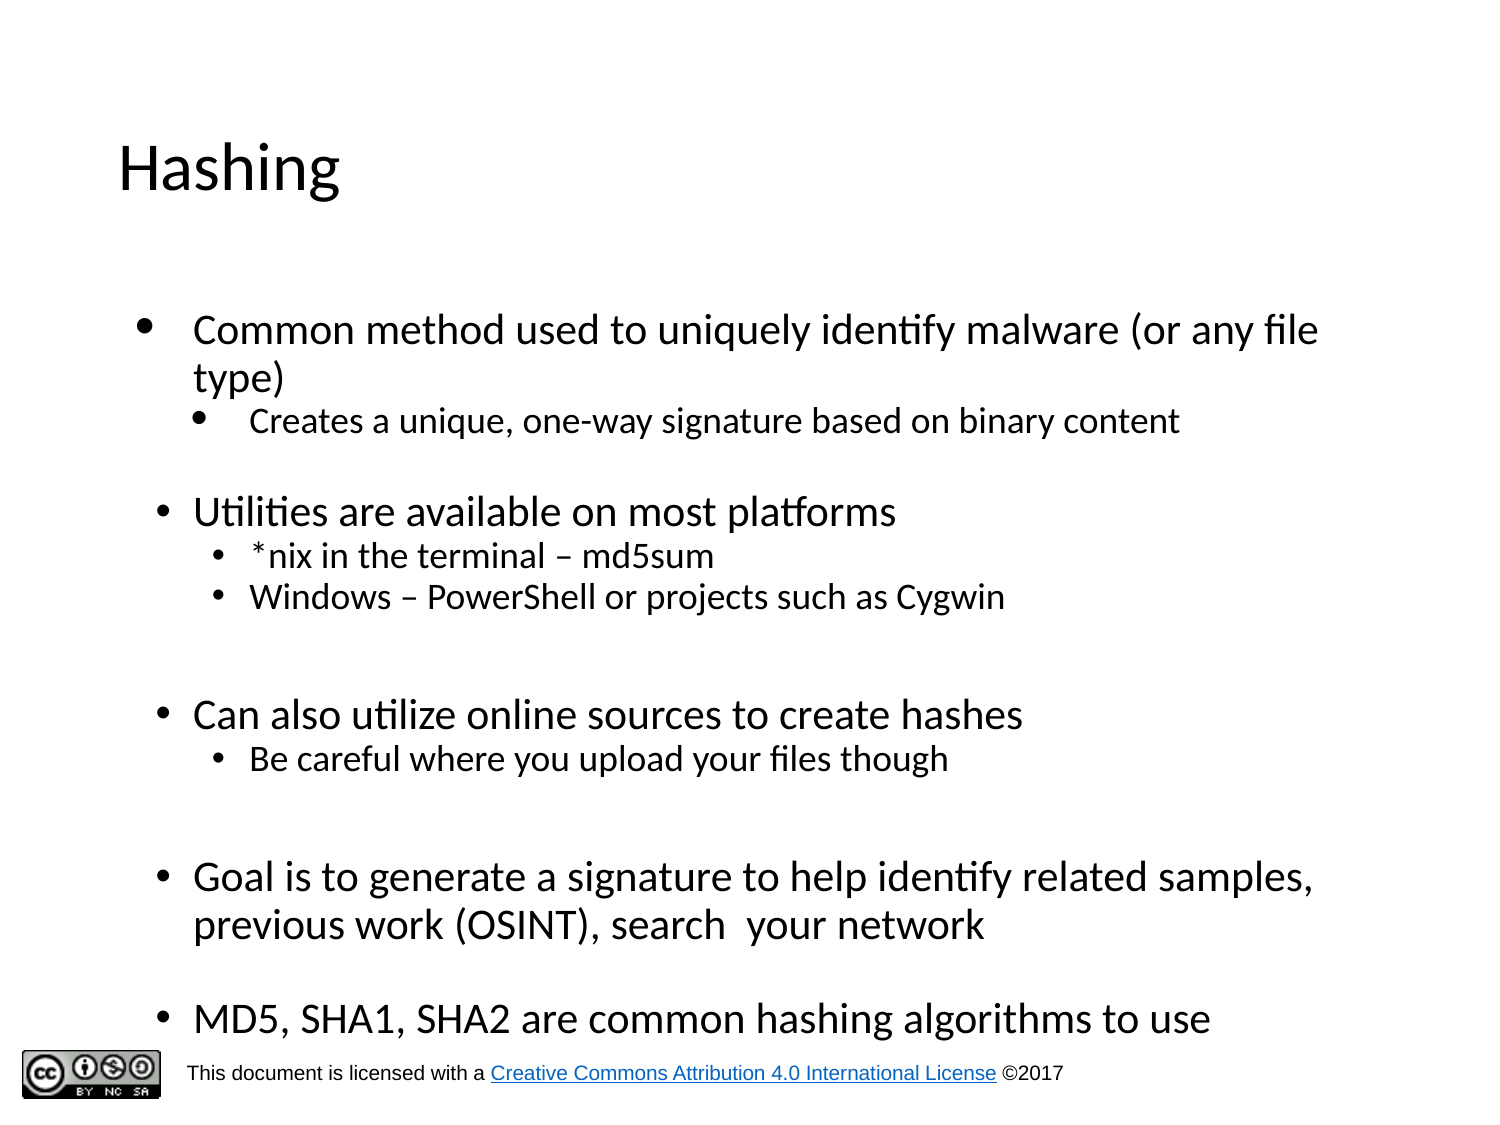

# Hashing
Common method used to uniquely identify malware (or any file type)
Creates a unique, one-way signature based on binary content

Utilities are available on most platforms
*nix in the terminal – md5sum
Windows – PowerShell or projects such as Cygwin

Can also utilize online sources to create hashes
Be careful where you upload your files though

Goal is to generate a signature to help identify related samples, previous work (OSINT), search  your network

MD5, SHA1, SHA2 are common hashing algorithms to use